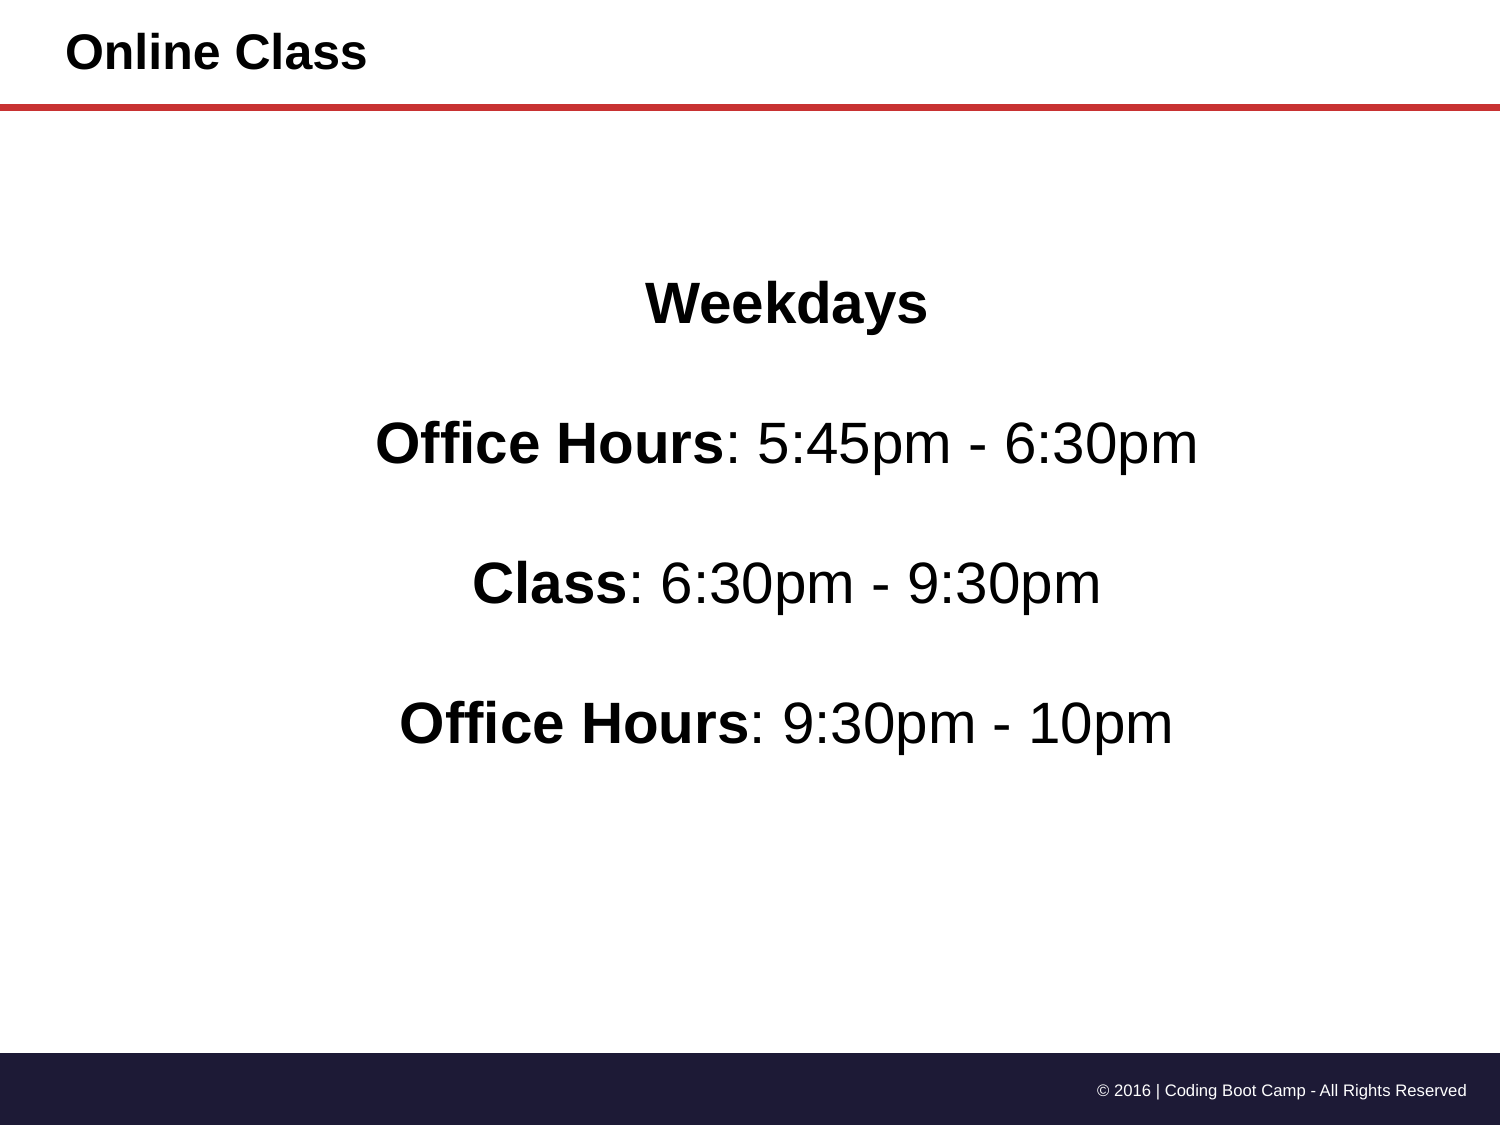

# Online Class

Weekdays
Office Hours: 5:45pm - 6:30pm
Class: 6:30pm - 9:30pm
Office Hours: 9:30pm - 10pm